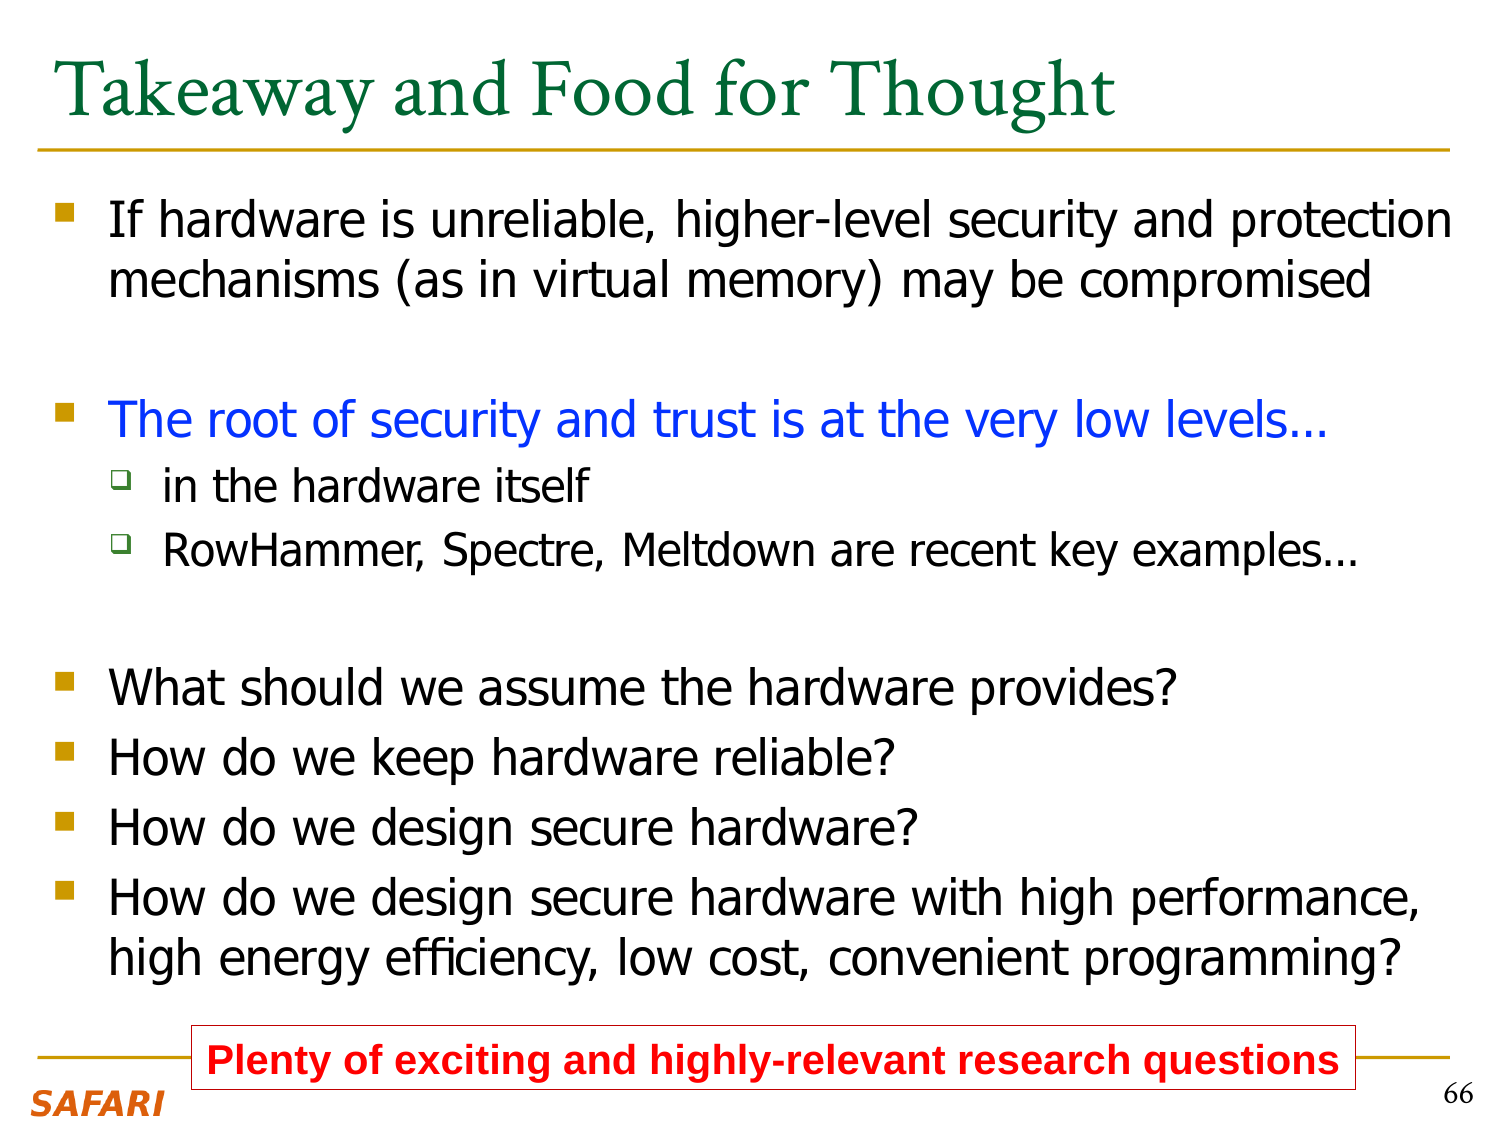

# Takeaway and Food for Thought
If hardware is unreliable, higher-level security and protection mechanisms (as in virtual memory) may be compromised

The root of security and trust is at the very low levels…
in the hardware itself
RowHammer, Spectre, Meltdown are recent key examples…

What should we assume the hardware provides?
How do we keep hardware reliable?
How do we design secure hardware?
How do we design secure hardware with high performance, high energy efficiency, low cost, convenient programming?
Plenty of exciting and highly-relevant research questions
66